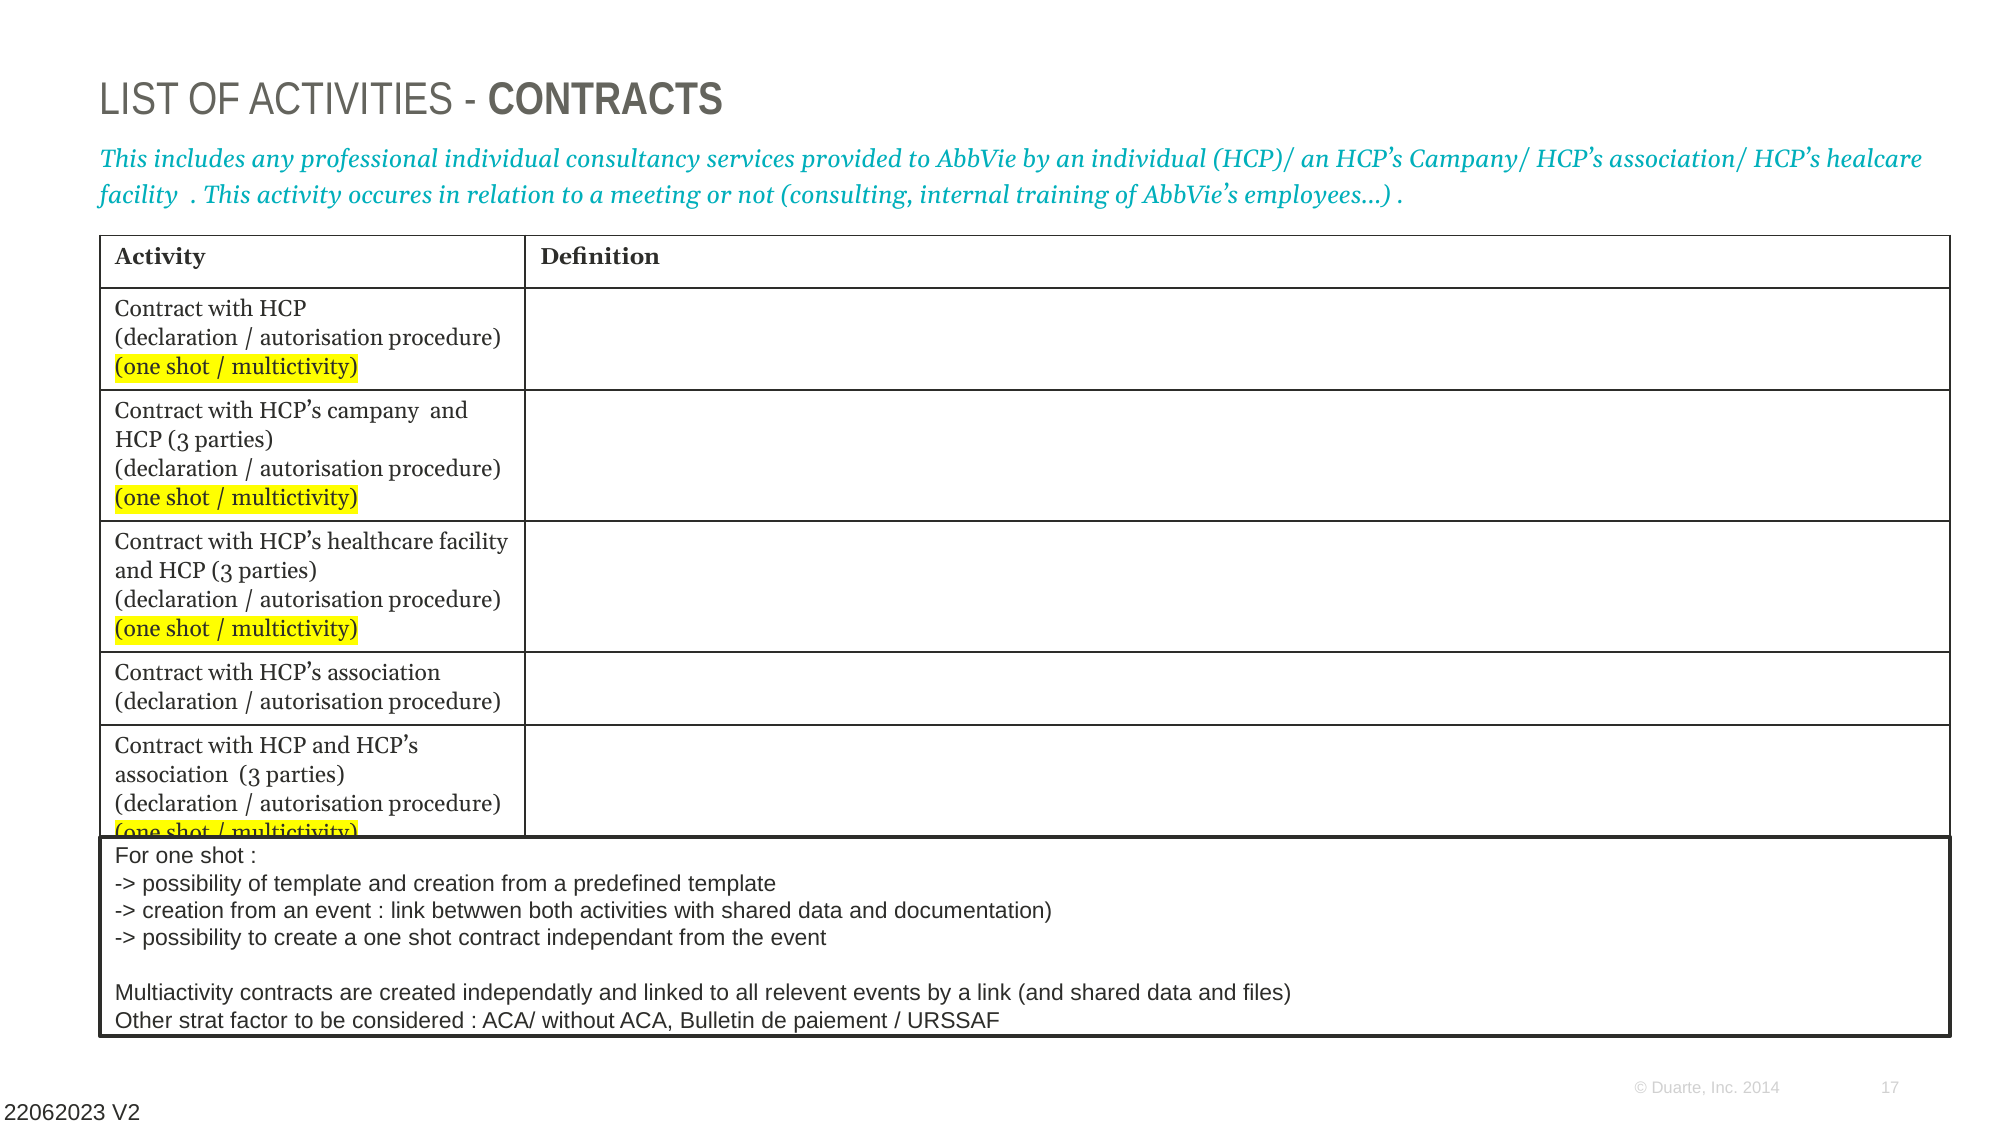

# List of activities - Contracts
This includes any professional individual consultancy services provided to AbbVie by an individual (HCP)/ an HCP’s Campany/ HCP’s association/ HCP’s healcare facility  . This activity occures in relation to a meeting or not (consulting, internal training of AbbVie’s employees…) .
| Activity | Definition |
| --- | --- |
| Contract with HCP (declaration / autorisation procedure) (one shot / multictivity) |  |
| Contract with HCP’s campany and HCP (3 parties) (declaration / autorisation procedure) (one shot / multictivity) |  |
| Contract with HCP’s healthcare facility and HCP (3 parties) (declaration / autorisation procedure) (one shot / multictivity) |  |
| Contract with HCP’s association (declaration / autorisation procedure) |  |
| Contract with HCP and HCP’s association (3 parties) (declaration / autorisation procedure) (one shot / multictivity) |  |
For one shot :
-> possibility of template and creation from a predefined template
-> creation from an event : link betwwen both activities with shared data and documentation)
-> possibility to create a one shot contract independant from the event

Multiactivity contracts are created independatly and linked to all relevent events by a link (and shared data and files)
Other strat factor to be considered : ACA/ without ACA, Bulletin de paiement / URSSAF